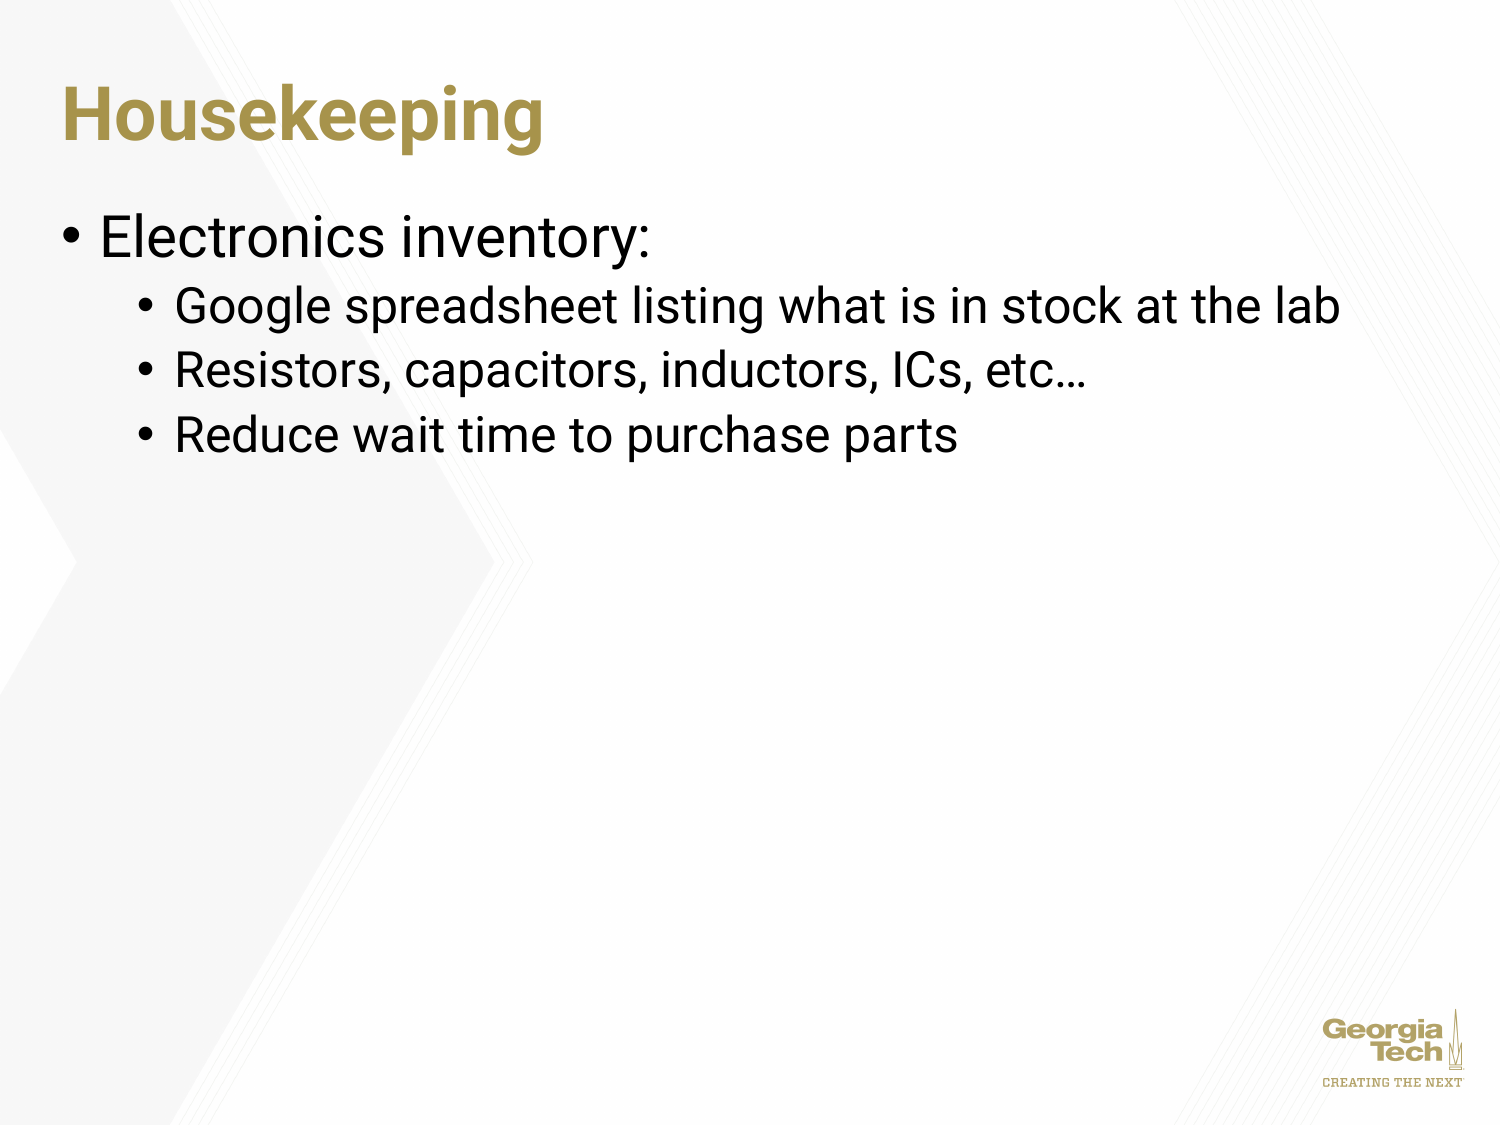

# Housekeeping
Electronics inventory:
Google spreadsheet listing what is in stock at the lab
Resistors, capacitors, inductors, ICs, etc…
Reduce wait time to purchase parts